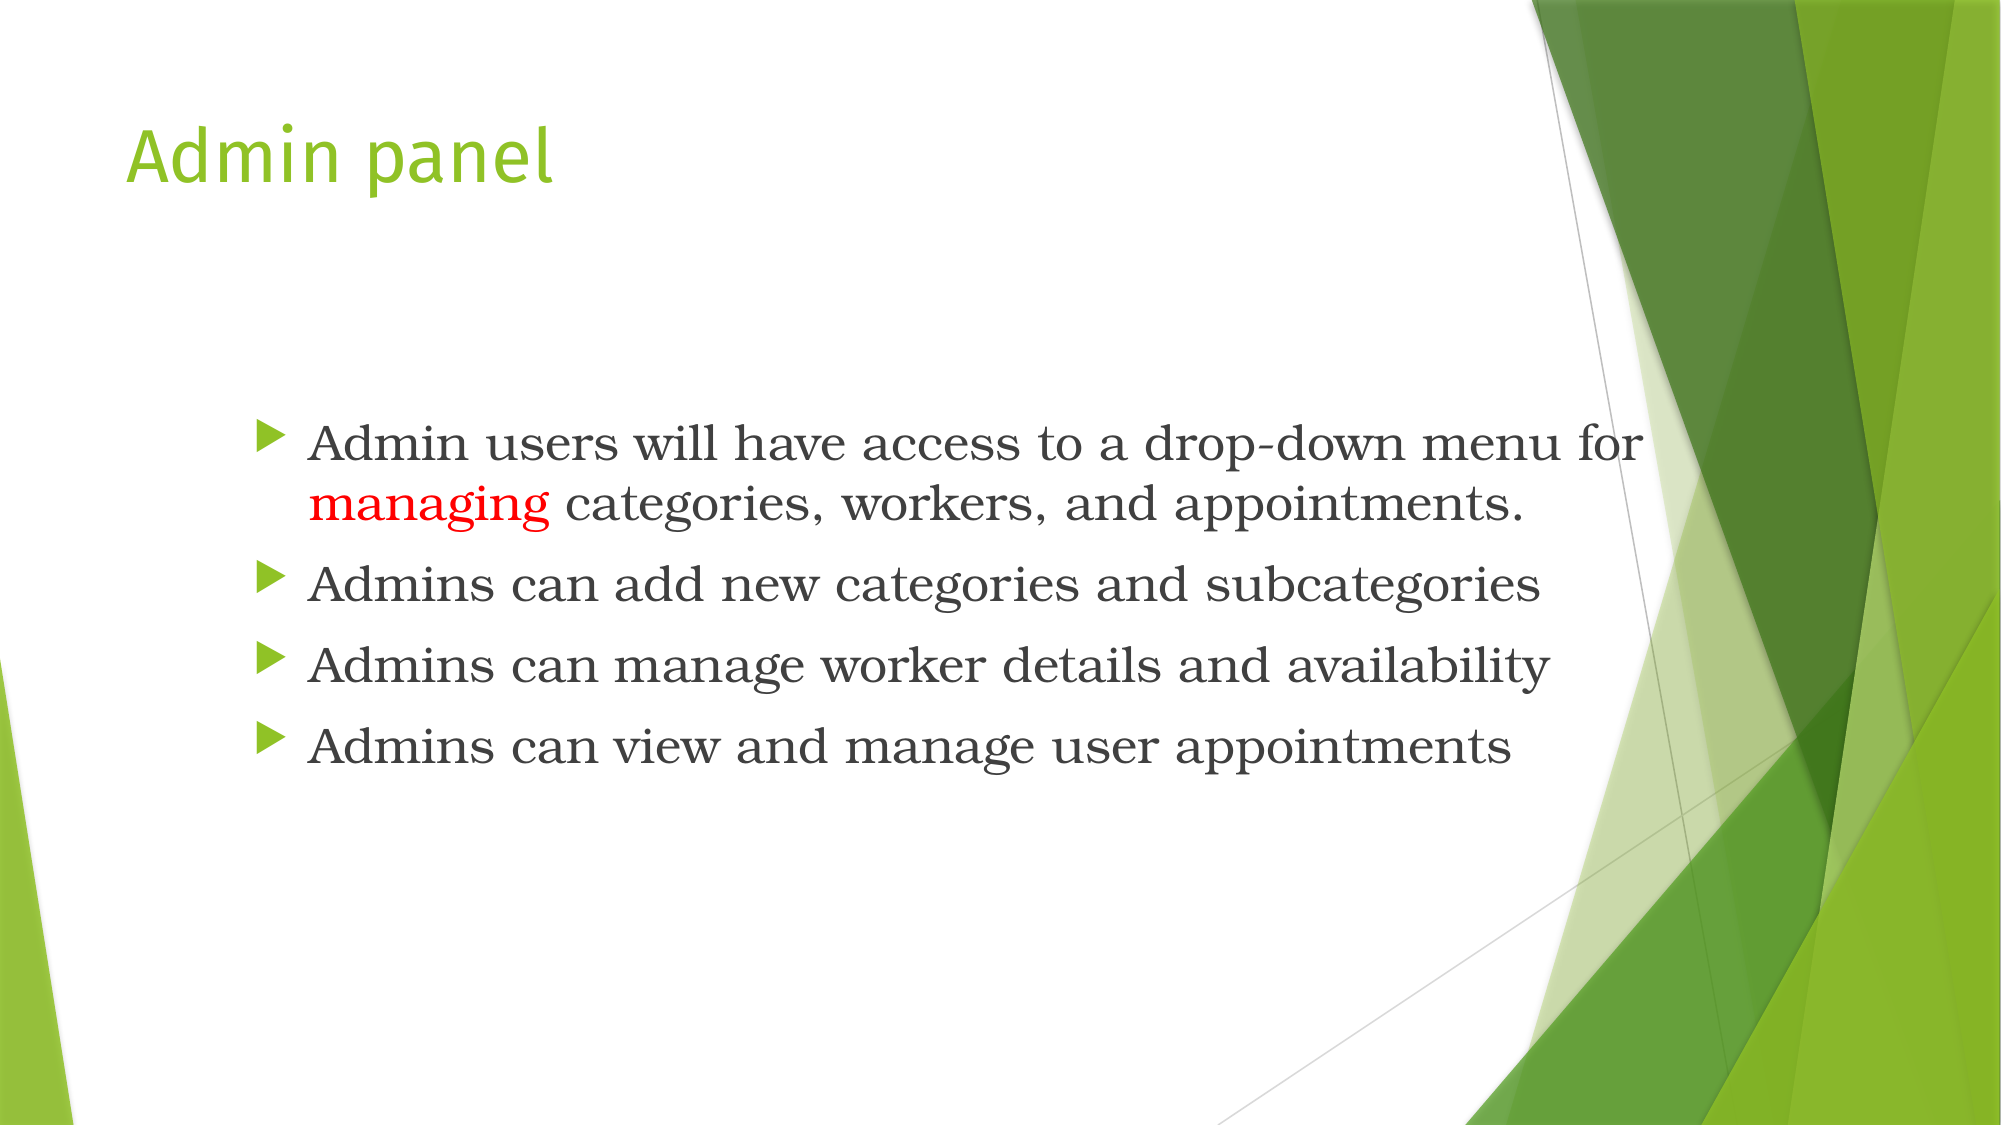

# Admin panel
Admin users will have access to a drop-down menu for managing categories, workers, and appointments.
Admins can add new categories and subcategories
Admins can manage worker details and availability
Admins can view and manage user appointments